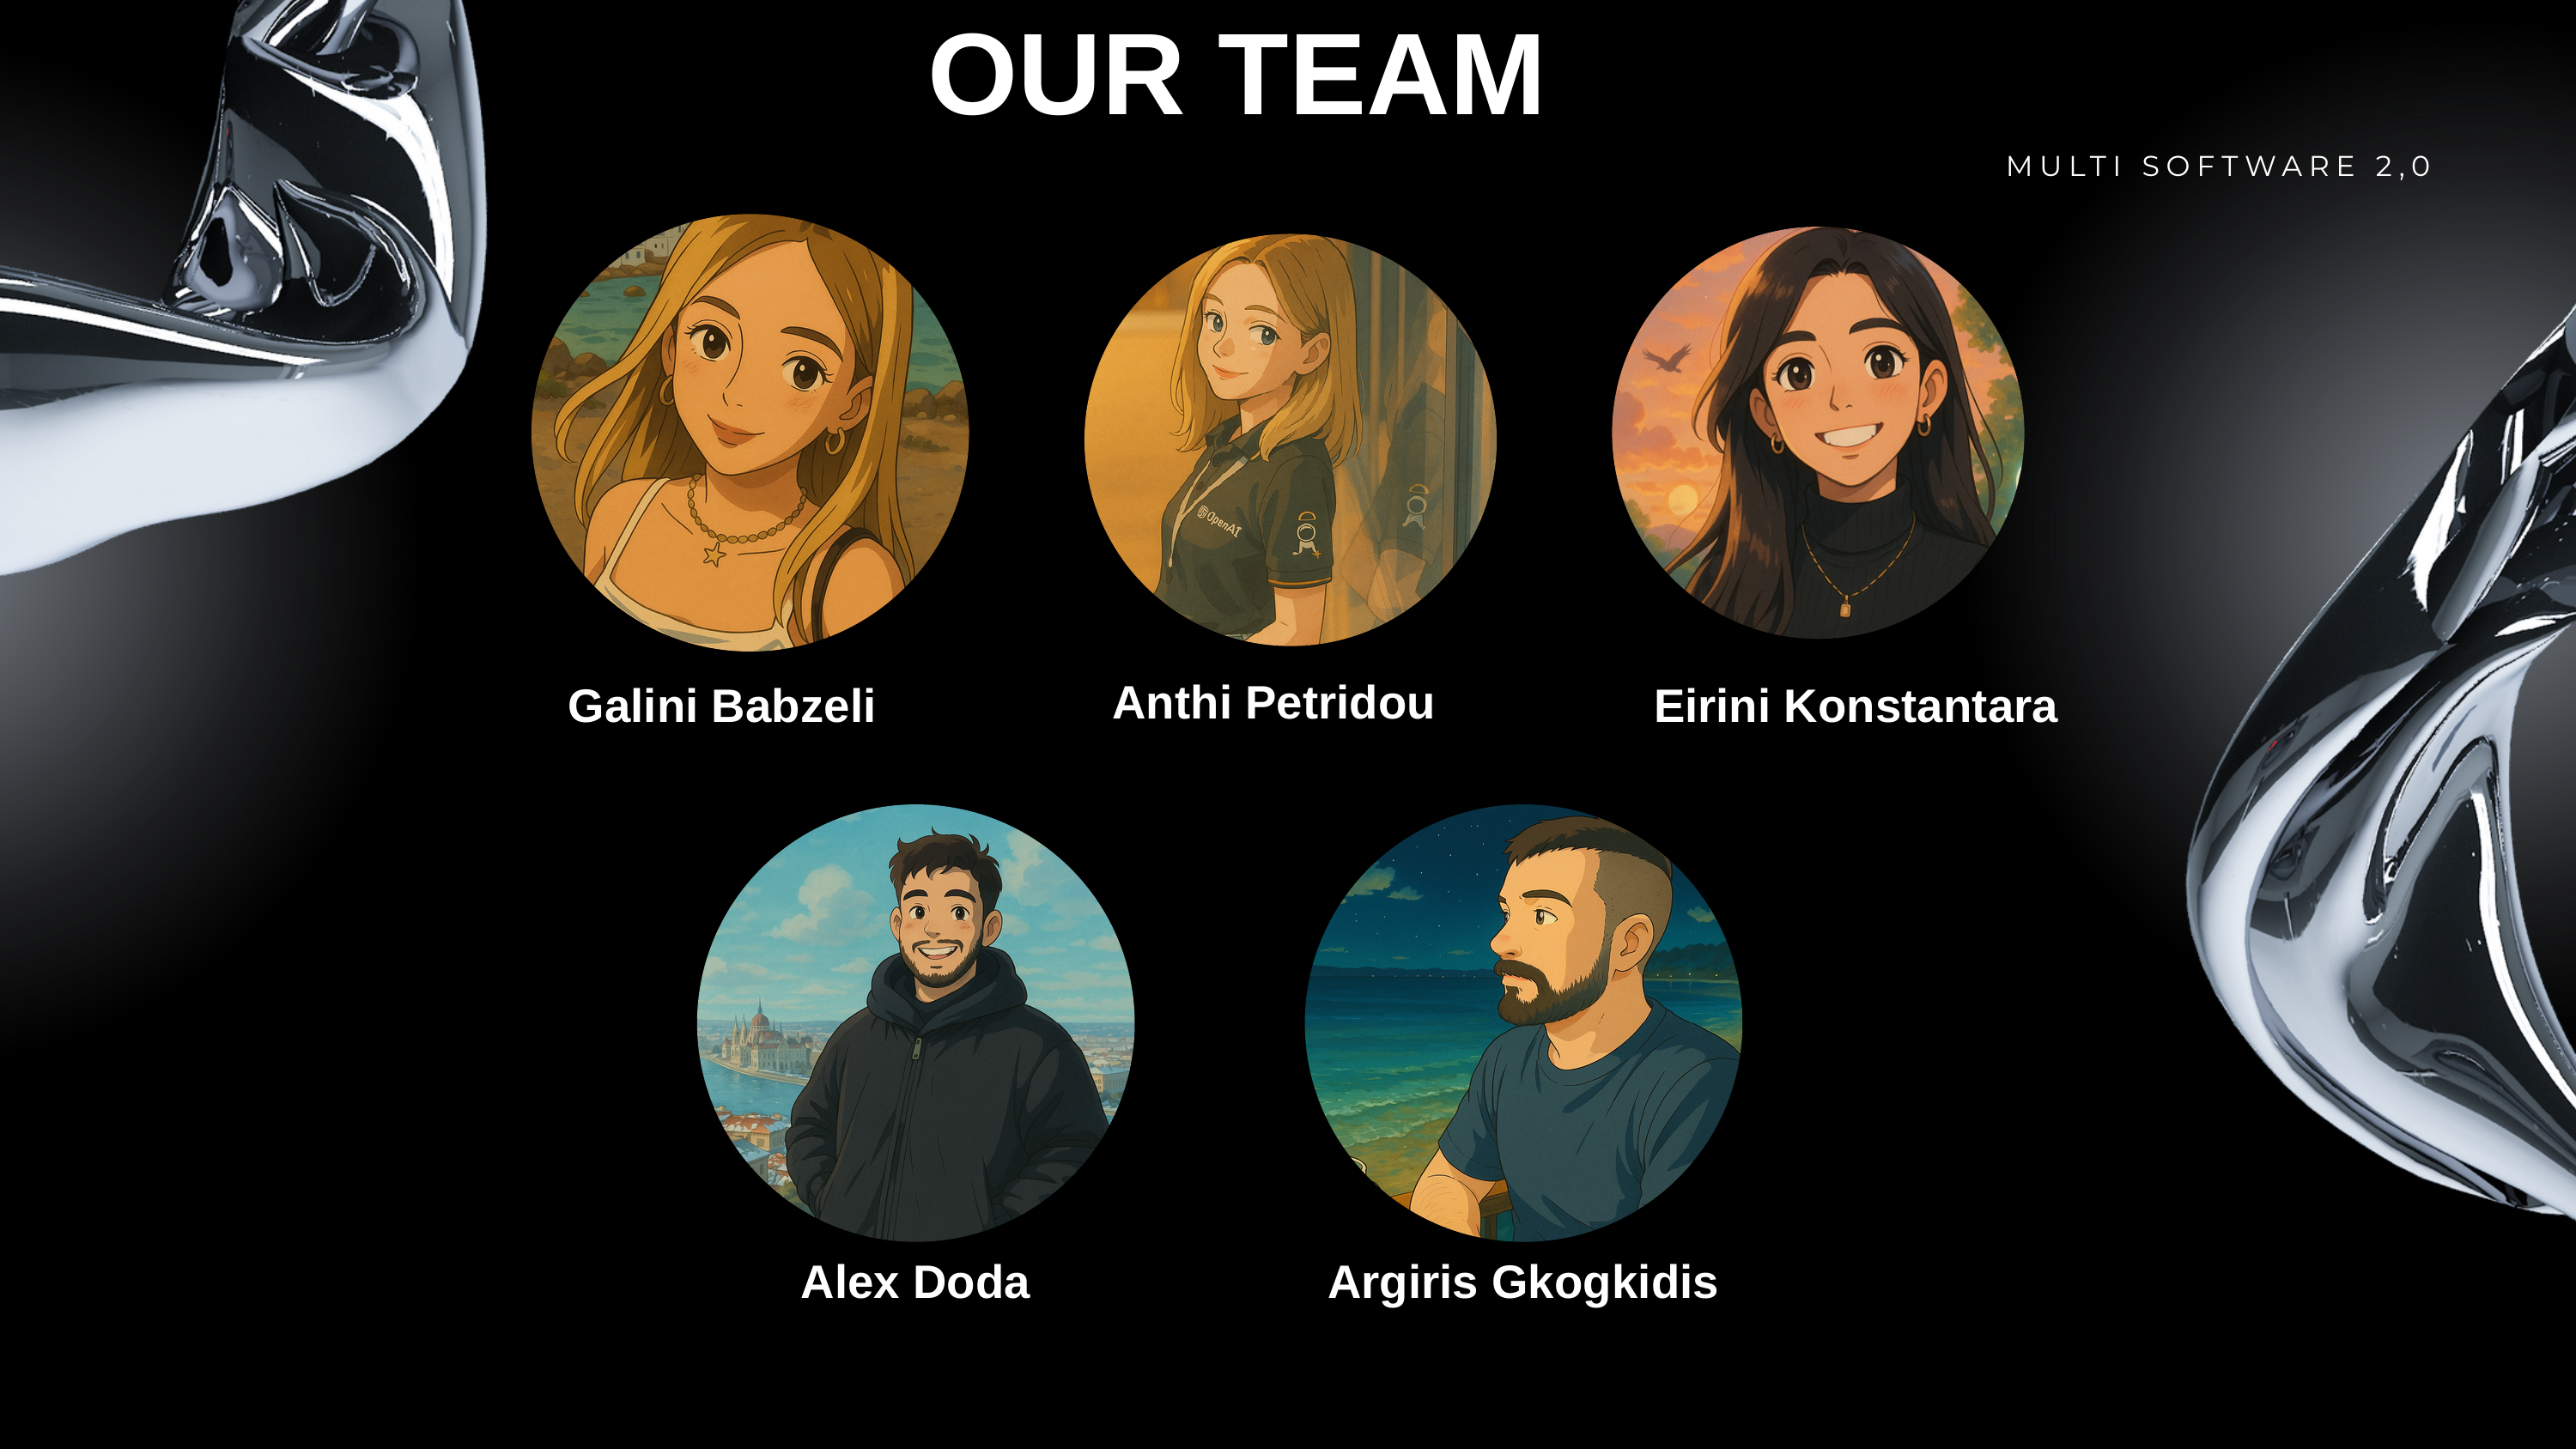

OUR TEAM

MULTI SOFTWARE 2,0

Anthi Petridou
Galini Babzeli
Eirini Konstantara

Alex Doda
Argiris Gkogkidis